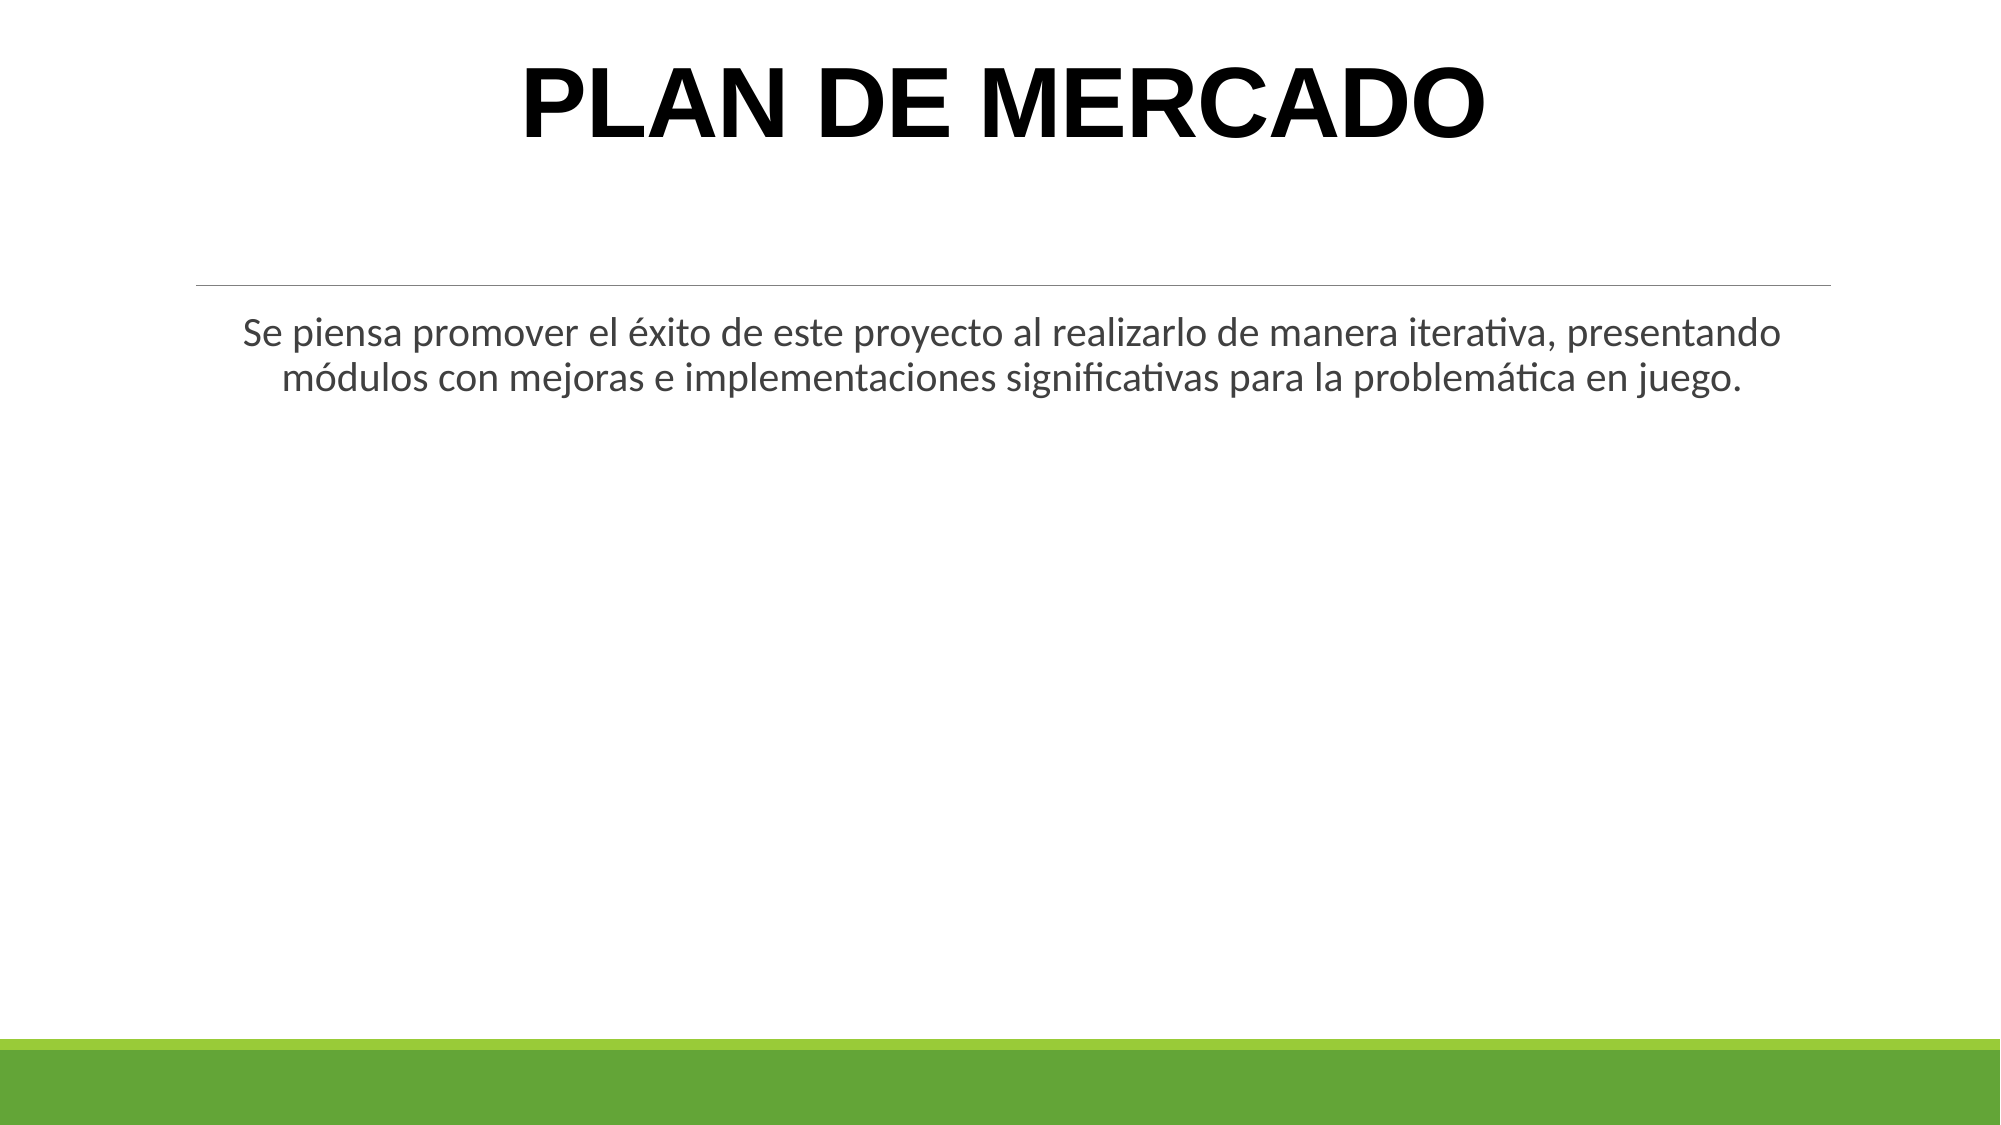

# PLAN DE MERCADO
Se piensa promover el éxito de este proyecto al realizarlo de manera iterativa, presentando módulos con mejoras e implementaciones significativas para la problemática en juego.